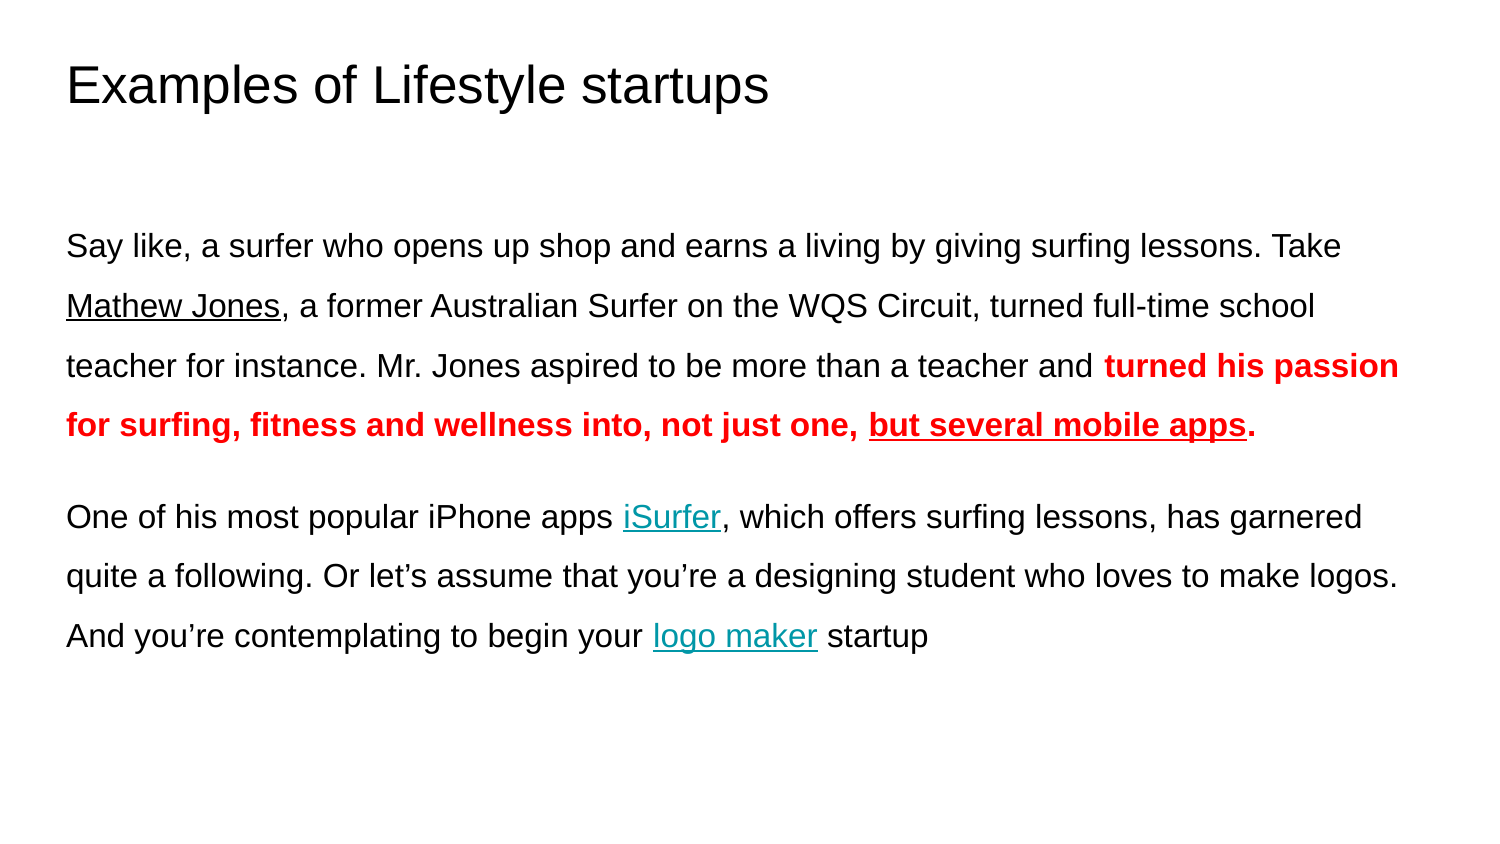

# Examples of Lifestyle startups
Say like, a surfer who opens up shop and earns a living by giving surfing lessons. Take Mathew Jones, a former Australian Surfer on the WQS Circuit, turned full-time school teacher for instance. Mr. Jones aspired to be more than a teacher and turned his passion for surfing, fitness and wellness into, not just one, but several mobile apps.
One of his most popular iPhone apps iSurfer, which offers surfing lessons, has garnered quite a following. Or let’s assume that you’re a designing student who loves to make logos. And you’re contemplating to begin your logo maker startup